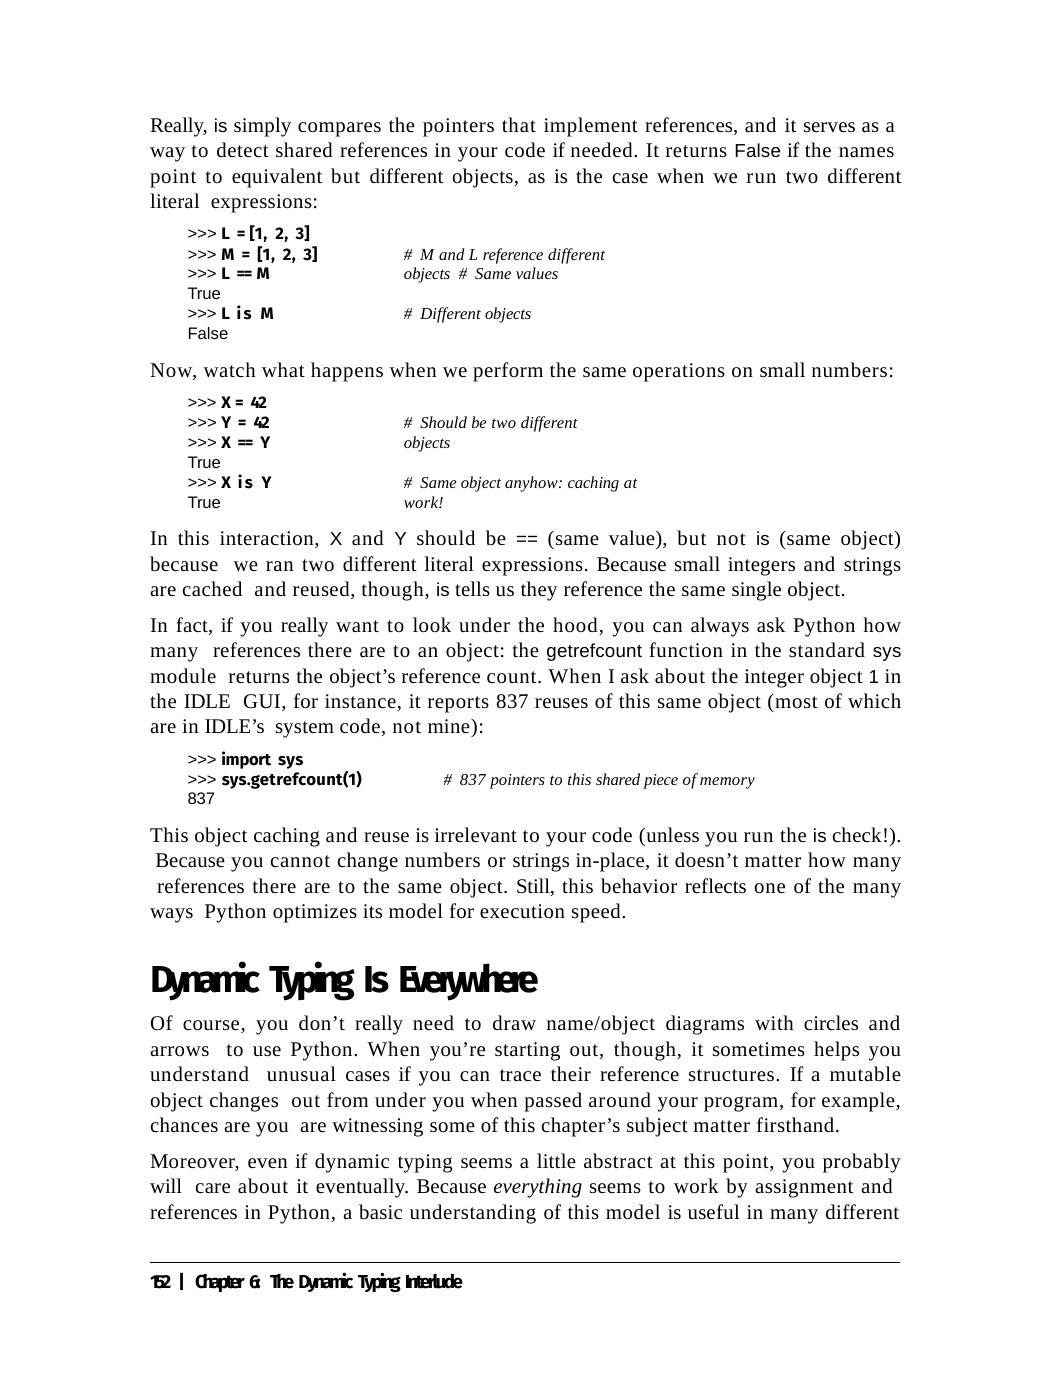

Really, is simply compares the pointers that implement references, and it serves as a  way to detect shared references in your code if needed. It returns False if the names  point to equivalent but different objects, as is the case when we run two different literal  expressions:
>>> L = [1, 2, 3]
>>> M = [1, 2, 3]
>>> L == M
True
>>> L is M
False
# M and L reference different objects  # Same values
# Different objects
Now, watch what happens when we perform the same operations on small numbers:
>>> X = 42
>>> Y = 42
>>> X == Y
True
>>> X is Y
True
# Should be two different objects
# Same object anyhow: caching at work!
In this interaction, X and Y should be == (same value), but not is (same object) because  we ran two different literal expressions. Because small integers and strings are cached  and reused, though, is tells us they reference the same single object.
In fact, if you really want to look under the hood, you can always ask Python how many  references there are to an object: the getrefcount function in the standard sys module  returns the object’s reference count. When I ask about the integer object 1 in the IDLE  GUI, for instance, it reports 837 reuses of this same object (most of which are in IDLE’s  system code, not mine):
>>> import sys
>>> sys.getrefcount(1)	# 837 pointers to this shared piece of memory
837
This object caching and reuse is irrelevant to your code (unless you run the is check!).  Because you cannot change numbers or strings in-place, it doesn’t matter how many  references there are to the same object. Still, this behavior reflects one of the many ways  Python optimizes its model for execution speed.

Dynamic Typing Is Everywhere
Of course, you don’t really need to draw name/object diagrams with circles and arrows  to use Python. When you’re starting out, though, it sometimes helps you understand  unusual cases if you can trace their reference structures. If a mutable object changes  out from under you when passed around your program, for example, chances are you  are witnessing some of this chapter’s subject matter firsthand.
Moreover, even if dynamic typing seems a little abstract at this point, you probably will  care about it eventually. Because everything seems to work by assignment and  references in Python, a basic understanding of this model is useful in many different

152  |  Chapter 6:  The Dynamic Typing Interlude